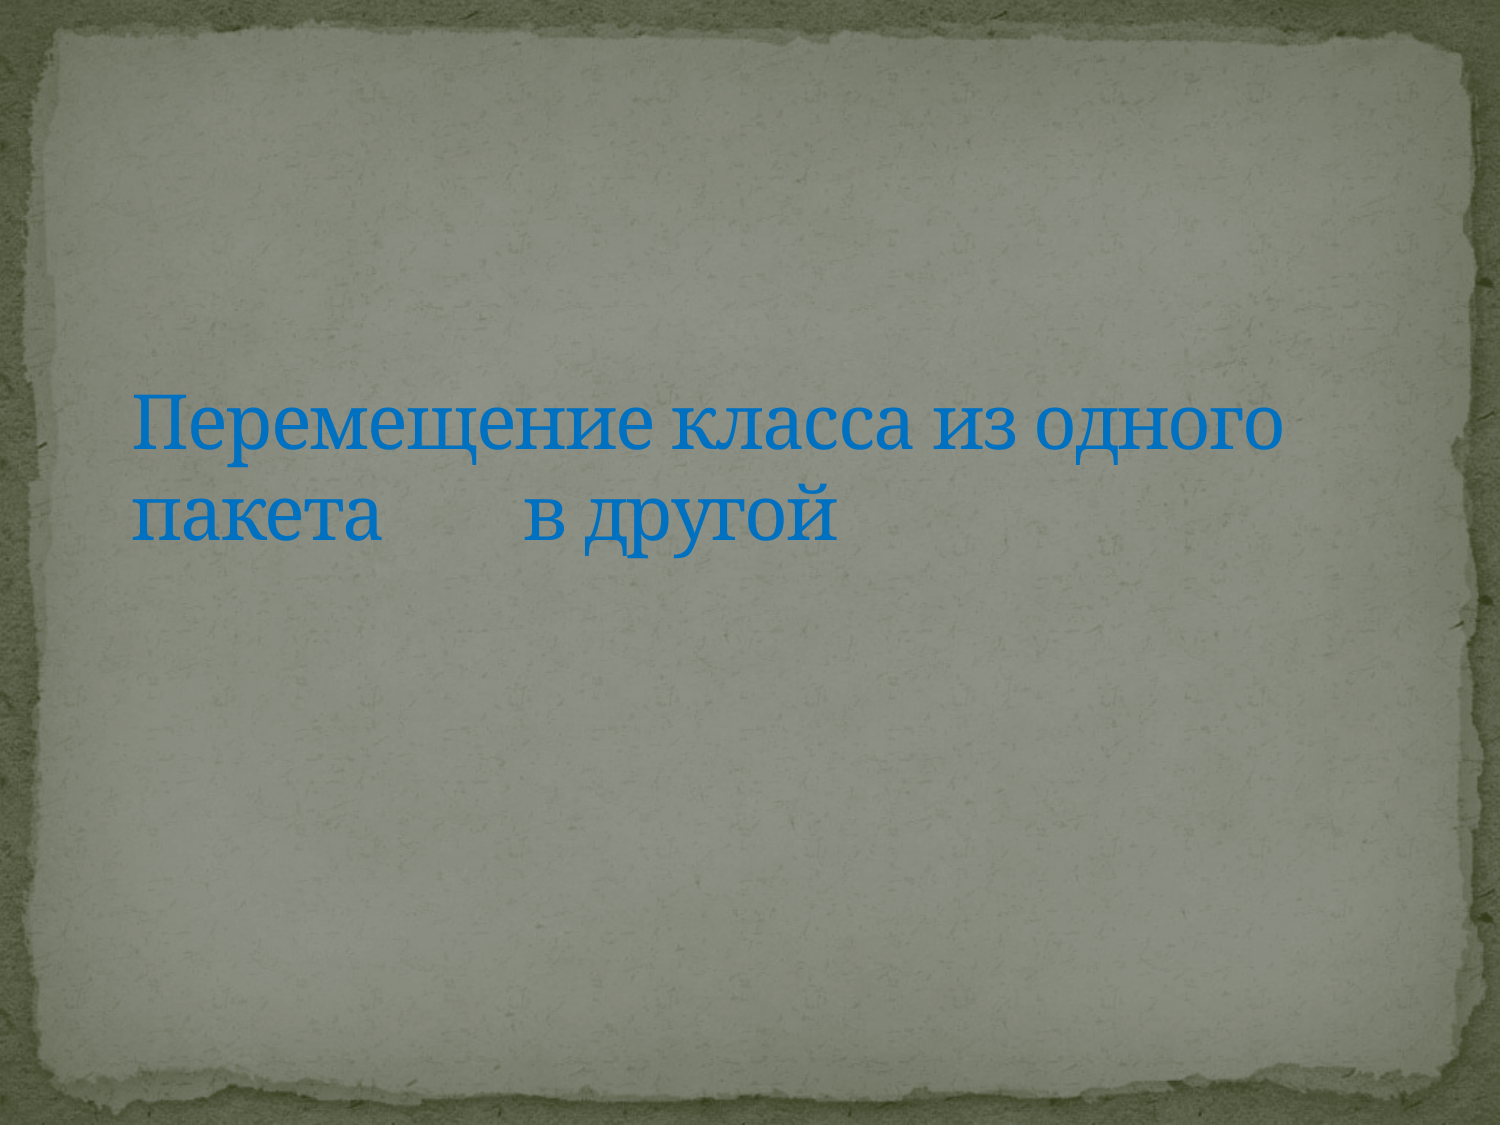

# Перемещение класса из одного пакета 			в другой